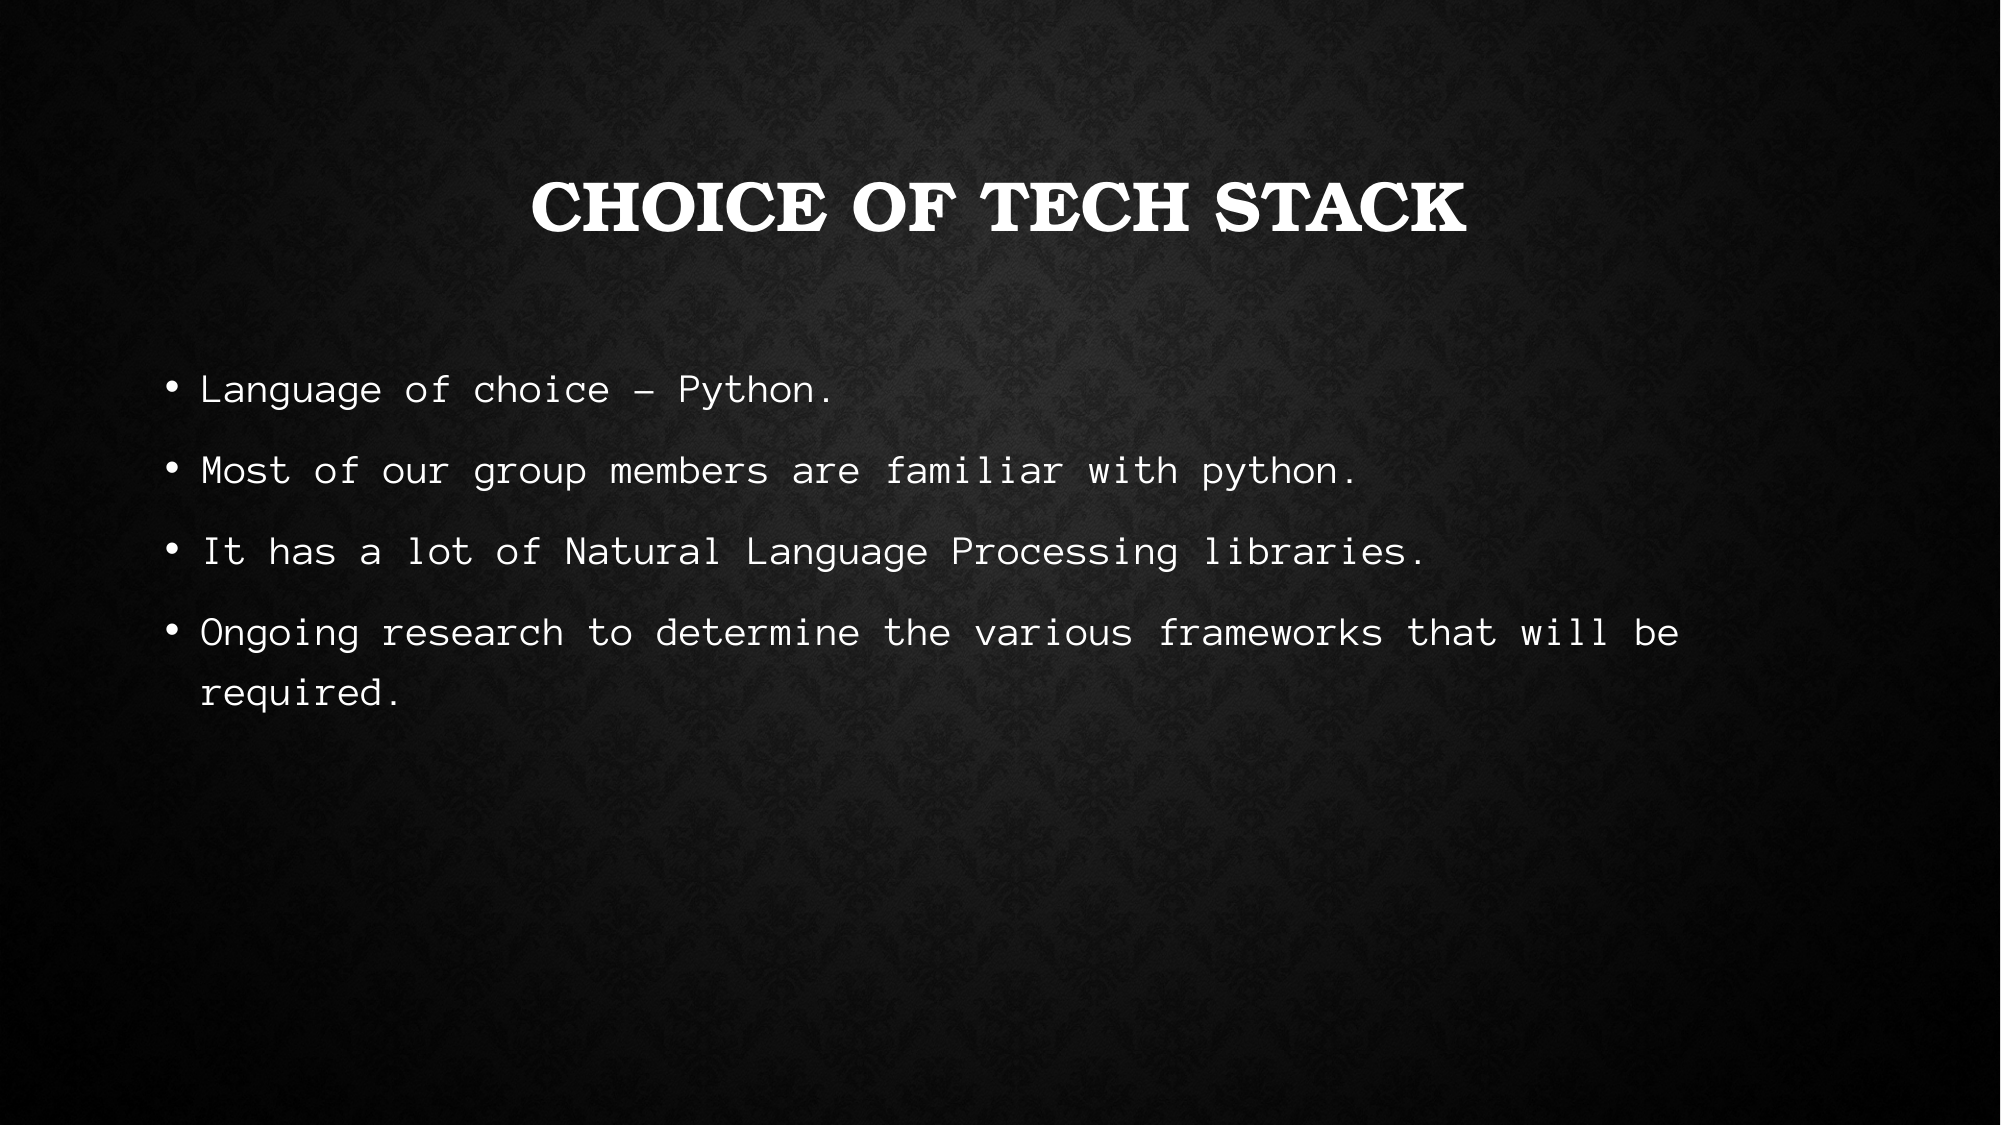

# Choice of tech stack
Language of choice - Python.
Most of our group members are familiar with python.
It has a lot of Natural Language Processing libraries.
Ongoing research to determine the various frameworks that will be required.